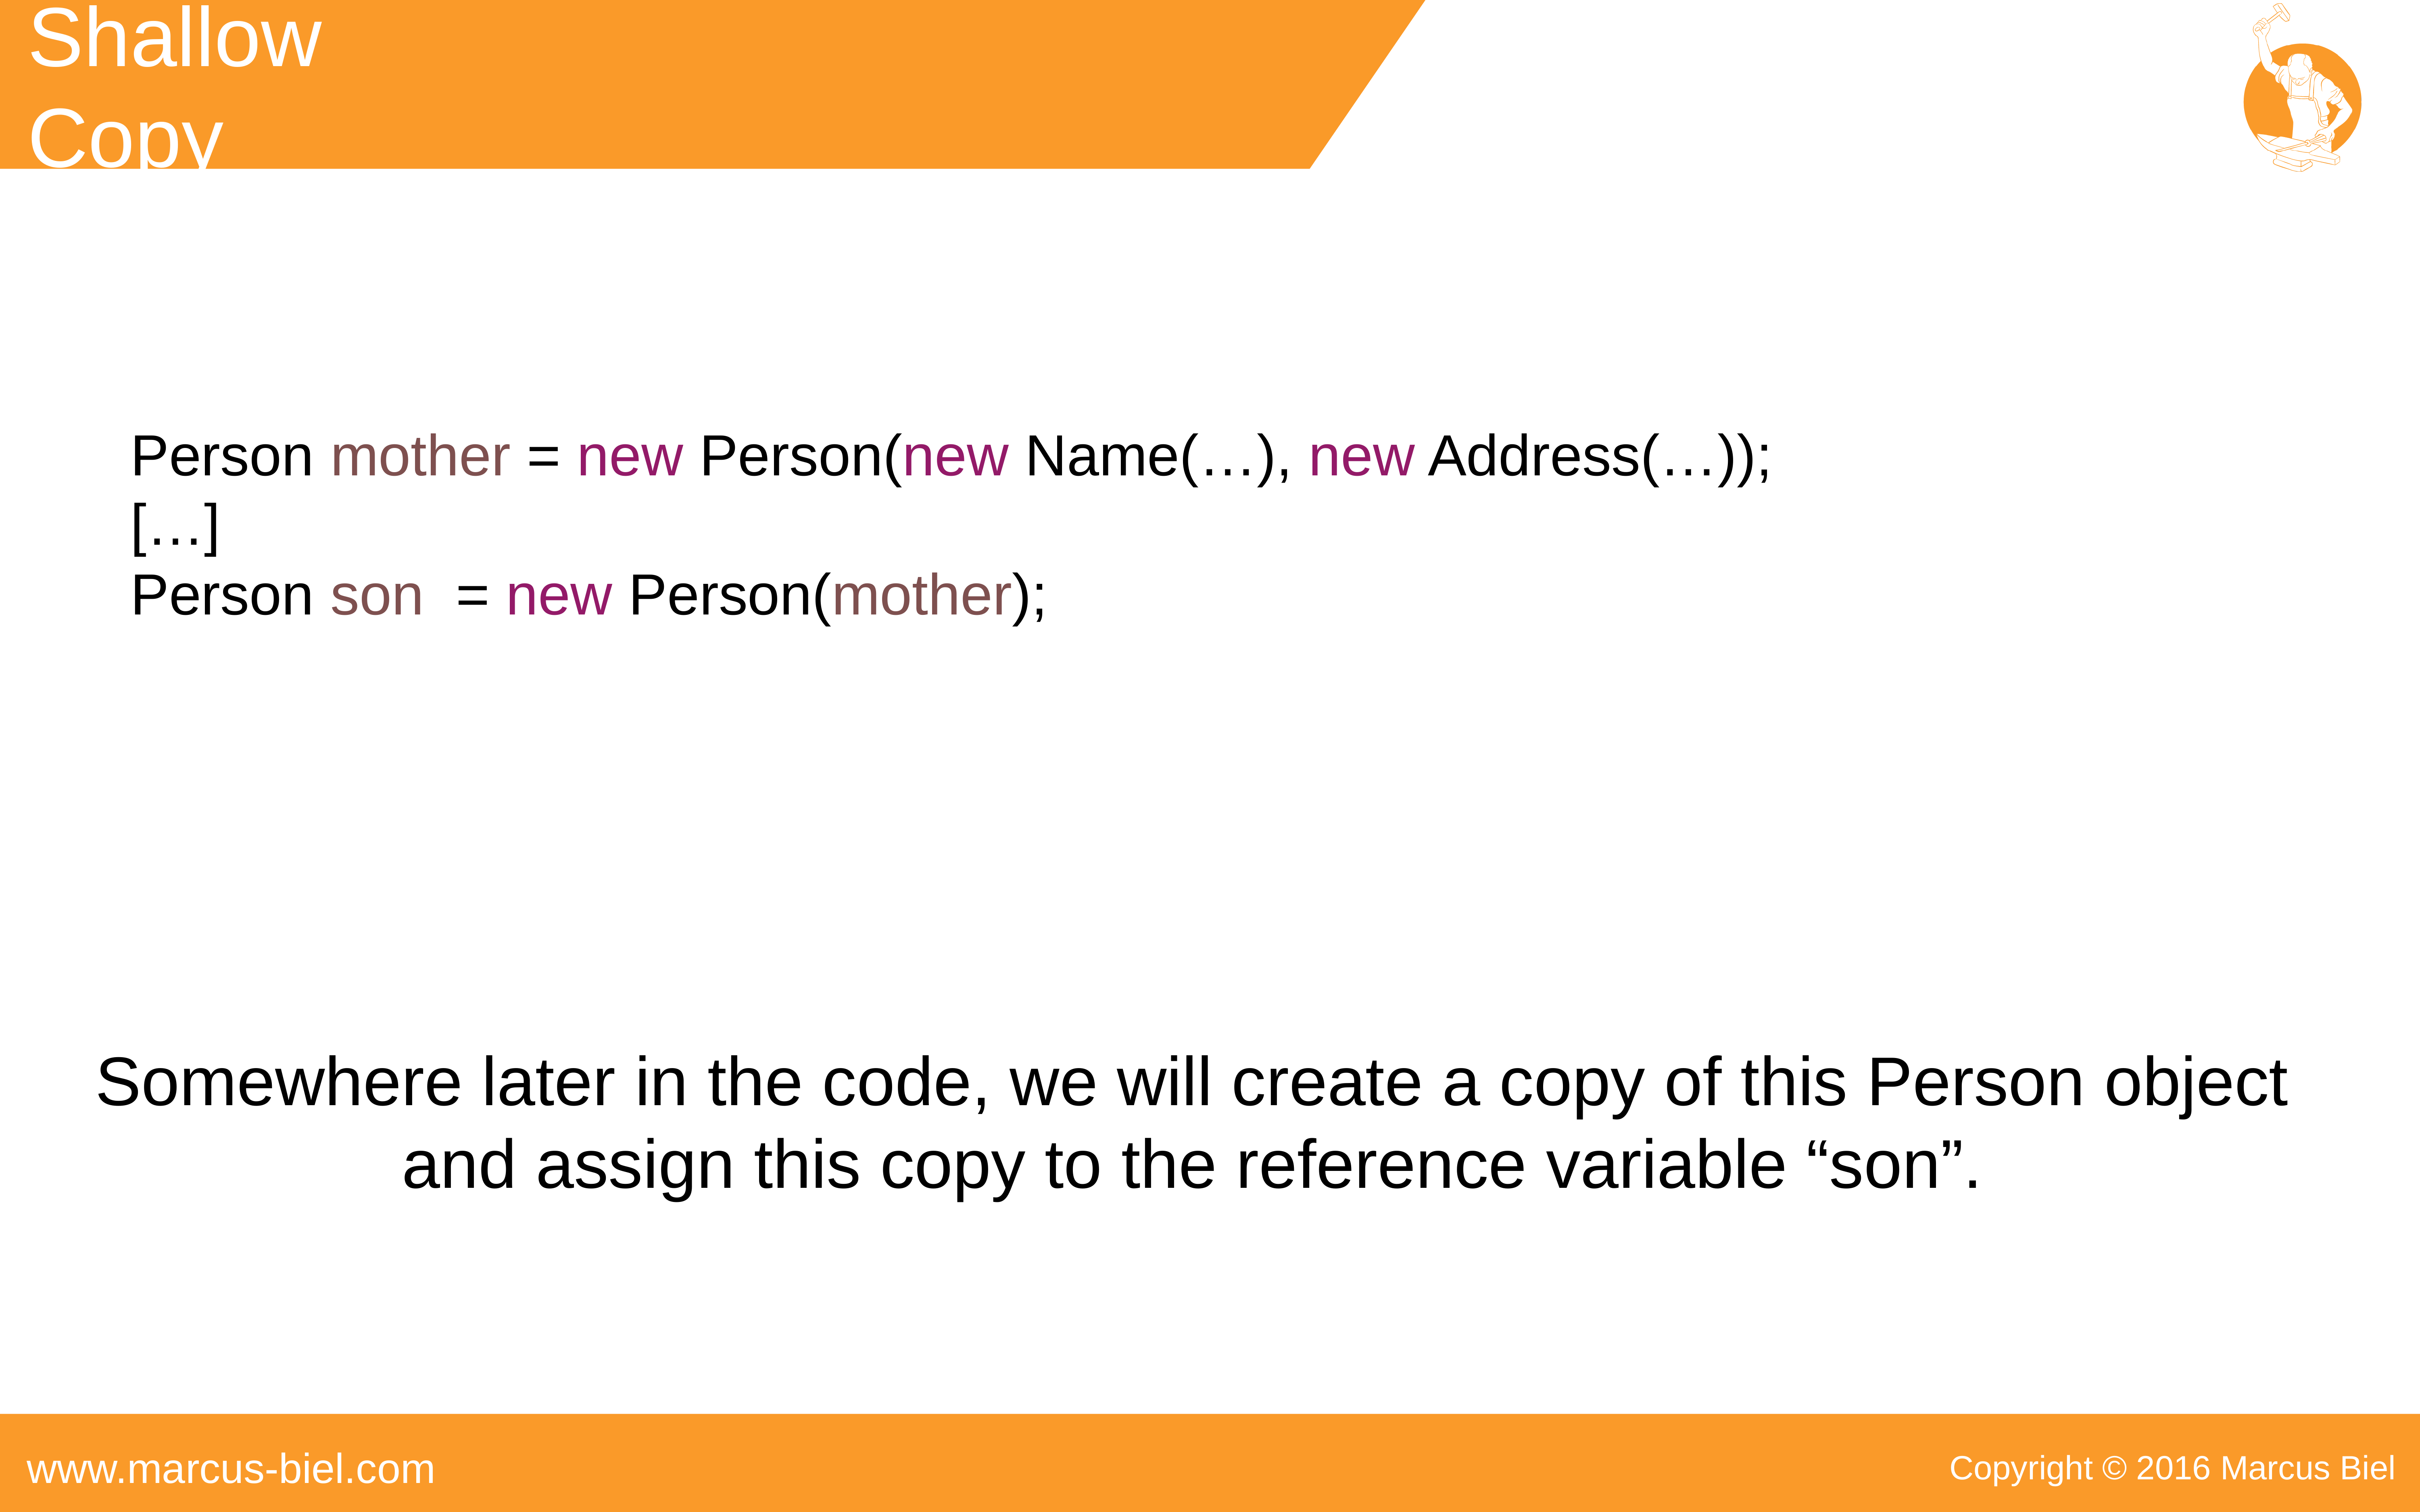

Shallow Copy
Person mother = new Person(new Name(…), new Address(…));
[…]
Person son  = new Person(mother);
Somewhere later in the code, we will create a copy of this Person object and assign this copy to the reference variable “son”.